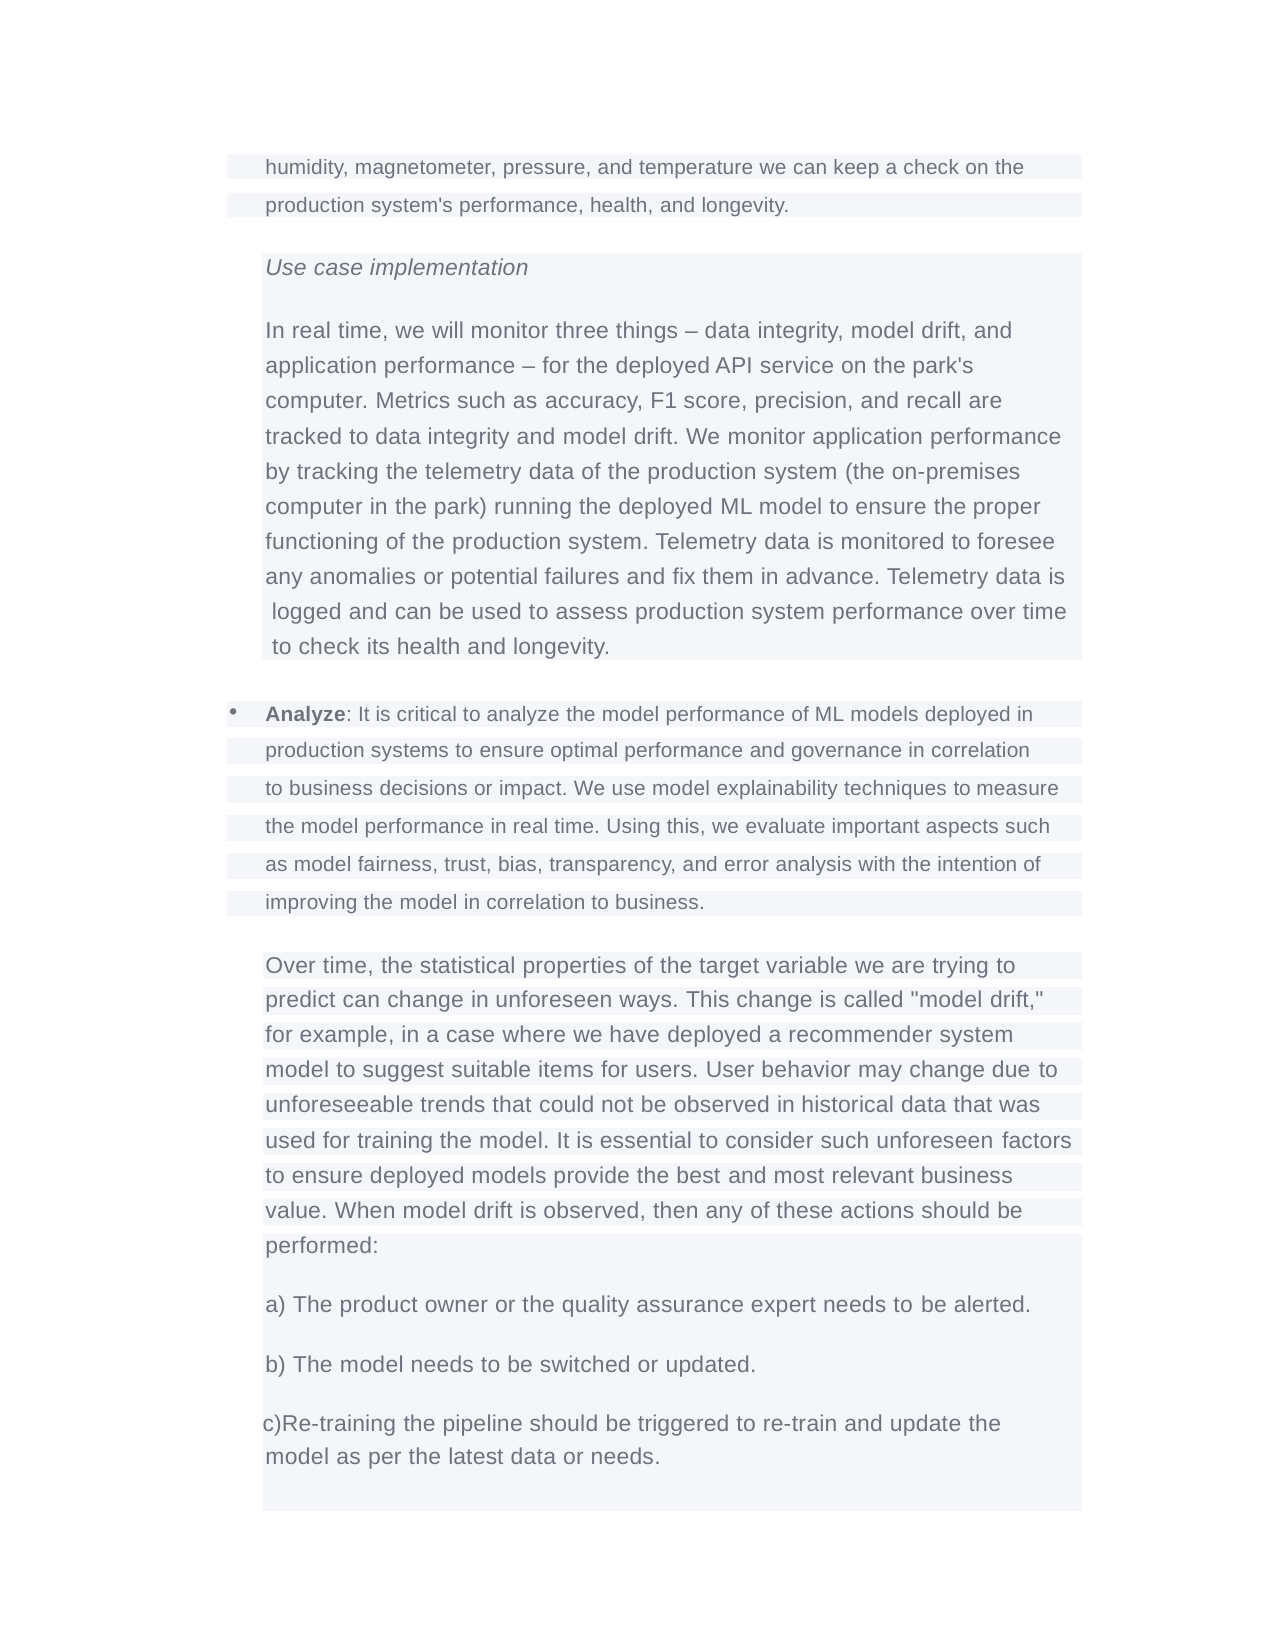

humidity, magnetometer, pressure, and temperature we can keep a check on the
production system's performance, health, and longevity.
Use case implementation

In real time, we will monitor three things – data integrity, model drift, and  application performance – for the deployed API service on the park's  computer. Metrics such as accuracy, F1 score, precision, and recall are  tracked to data integrity and model drift. We monitor application performance  by tracking the telemetry data of the production system (the on-premises  computer in the park) running the deployed ML model to ensure the proper  functioning of the production system. Telemetry data is monitored to foresee  any anomalies or potential failures and fix them in advance. Telemetry data is  logged and can be used to assess production system performance over time  to check its health and longevity.
| Analyze: It is critical to analyze the model performance of ML models deployed in |
| --- |
| production systems to ensure optimal performance and governance in correlation |
| to business decisions or impact. We use model explainability techniques to measure |
| the model performance in real time. Using this, we evaluate important aspects such |
| as model fairness, trust, bias, transparency, and error analysis with the intention of |
| improving the model in correlation to business. |
| Over time, the statistical properties of the target variable we are trying to |
| --- |
| predict can change in unforeseen ways. This change is called "model drift," |
| for example, in a case where we have deployed a recommender system |
| model to suggest suitable items for users. User behavior may change due to |
| unforeseeable trends that could not be observed in historical data that was |
| used for training the model. It is essential to consider such unforeseen factors |
| to ensure deployed models provide the best and most relevant business |
| value. When model drift is observed, then any of these actions should be |
| performed: The product owner or the quality assurance expert needs to be alerted. The model needs to be switched or updated. Re-training the pipeline should be triggered to re-train and update the model as per the latest data or needs. |